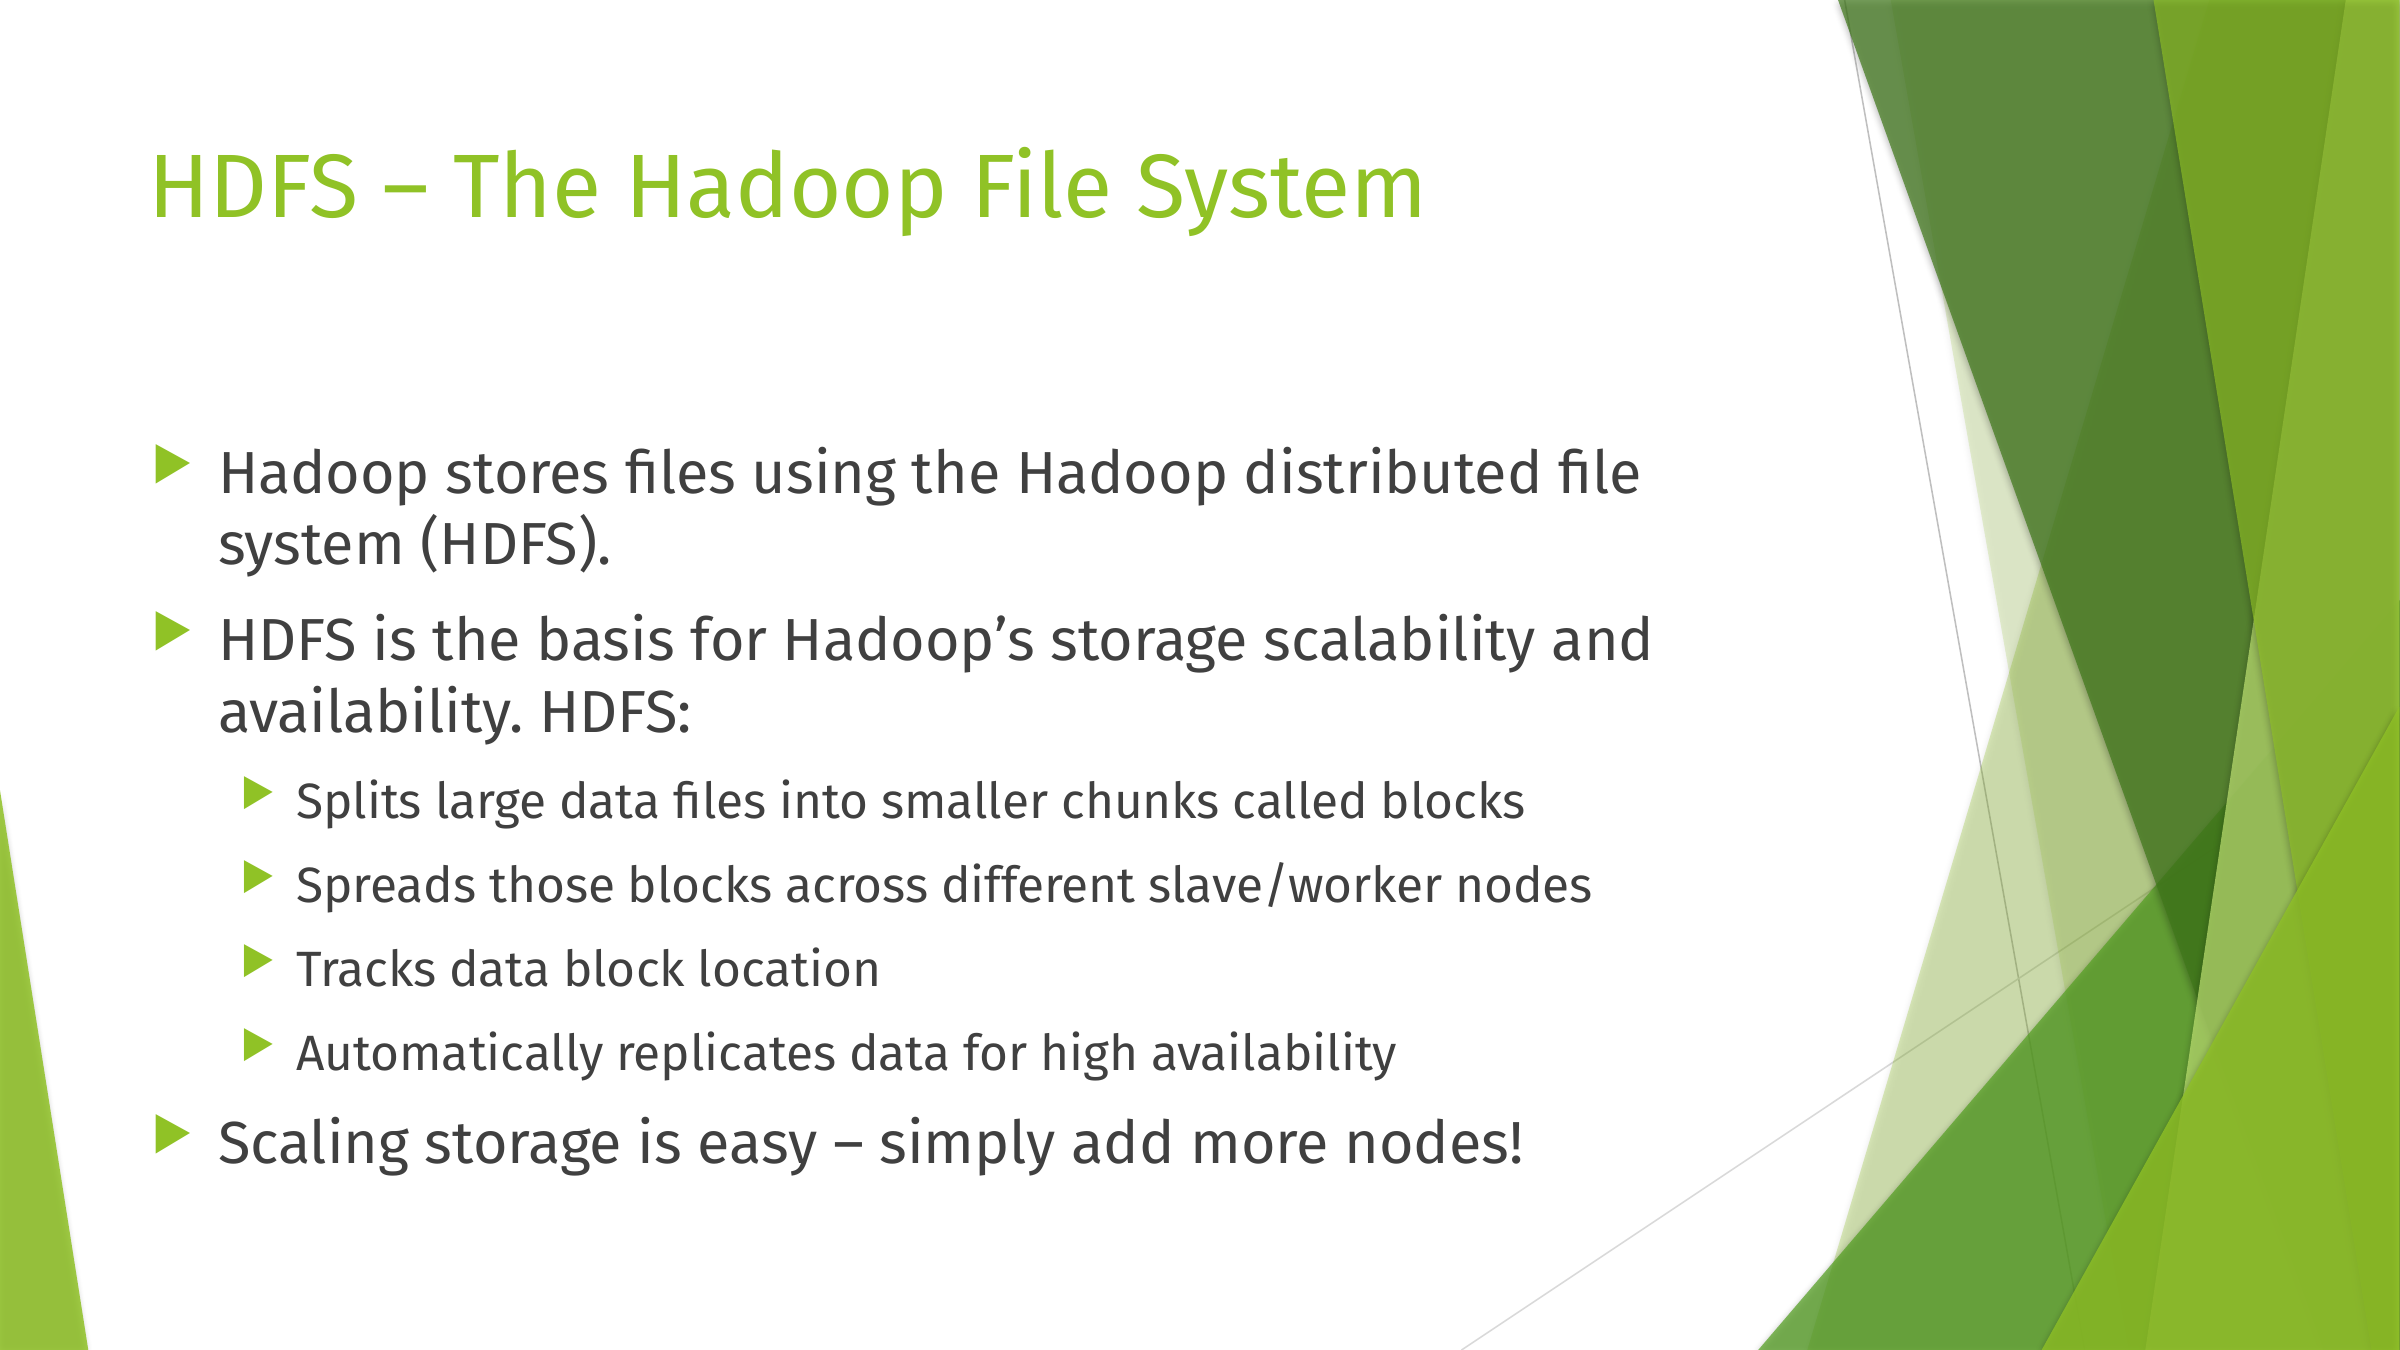

# HDFS – The Hadoop File System
Hadoop stores files using the Hadoop distributed file system (HDFS).
HDFS is the basis for Hadoop’s storage scalability and availability. HDFS:
Splits large data files into smaller chunks called blocks
Spreads those blocks across different slave/worker nodes
Tracks data block location
Automatically replicates data for high availability
Scaling storage is easy – simply add more nodes!